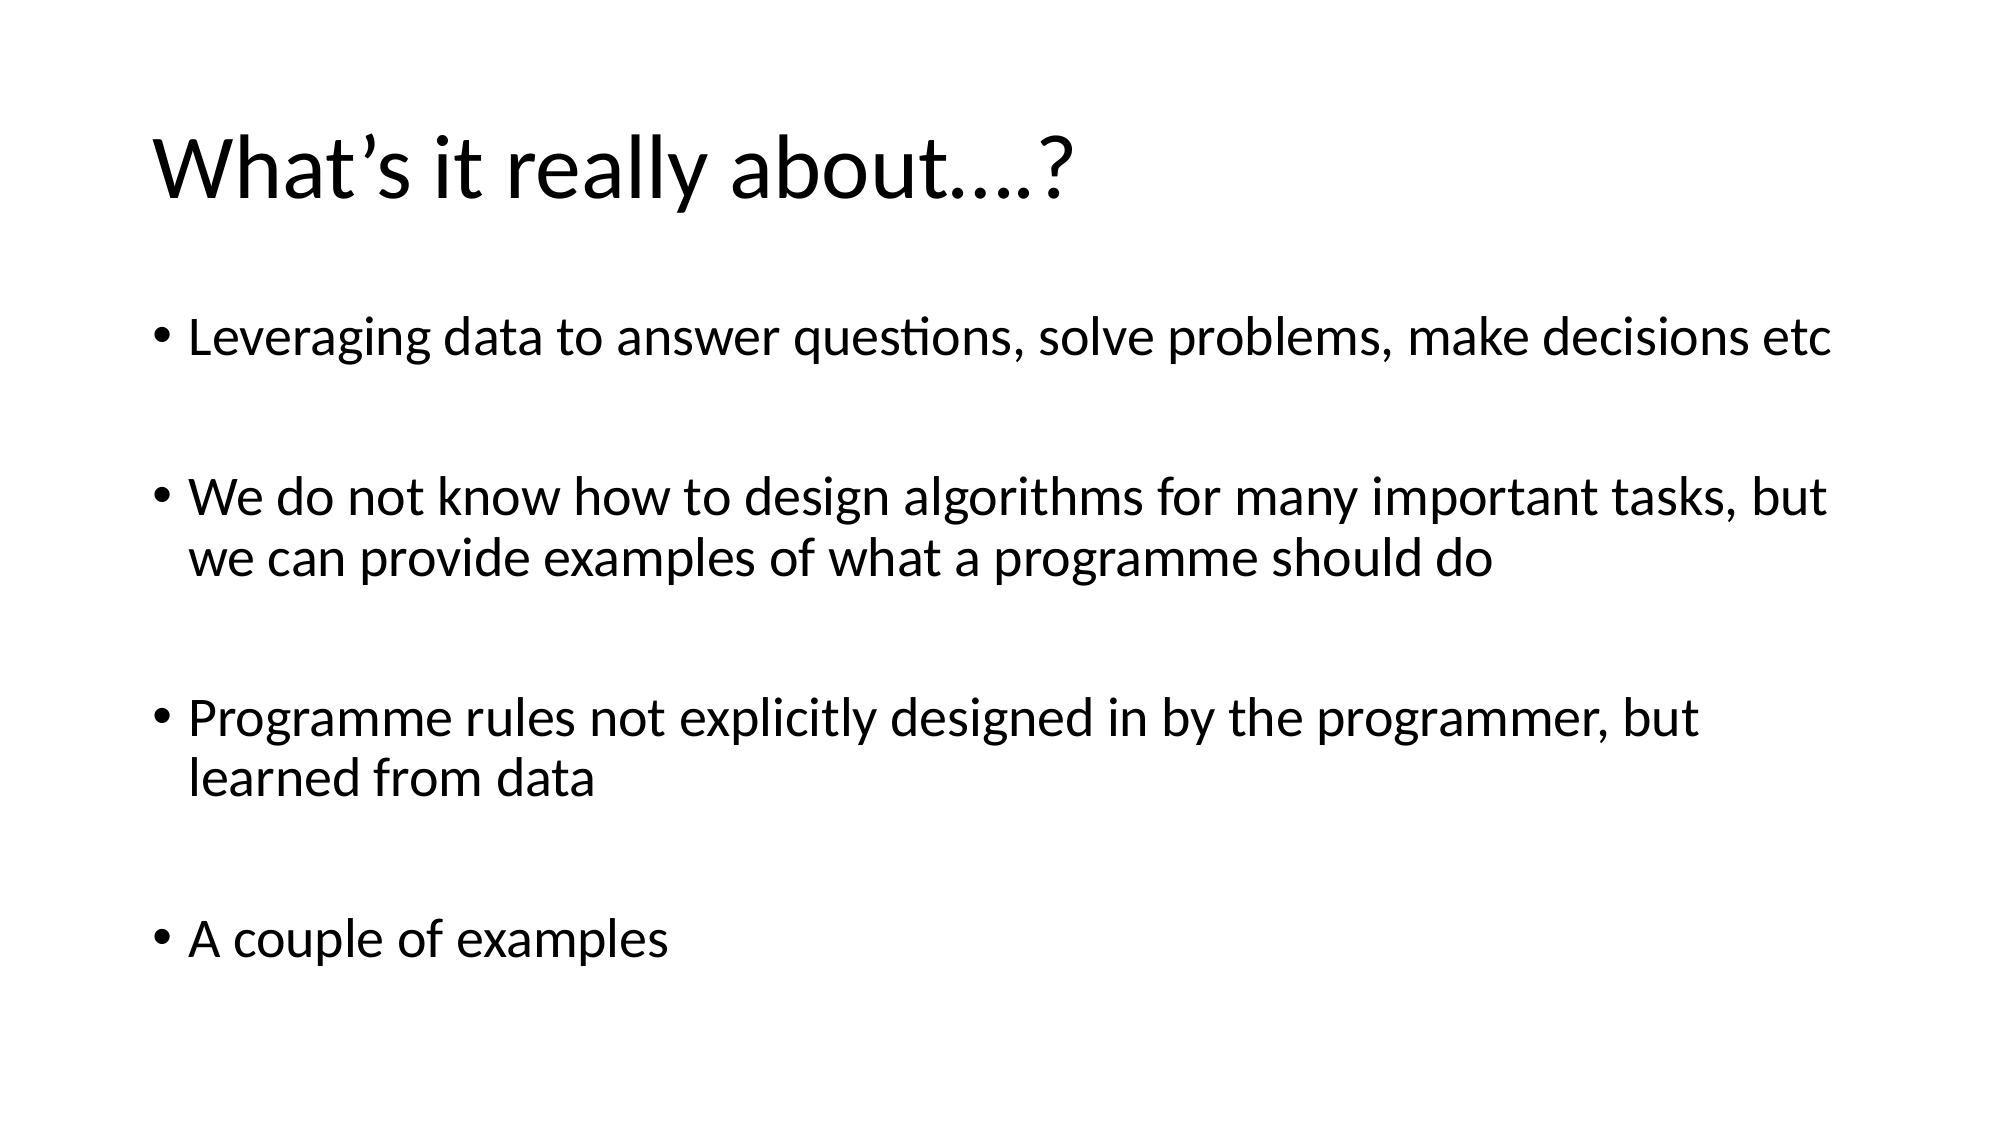

# What’s it really about….?
Leveraging data to answer questions, solve problems, make decisions etc

We do not know how to design algorithms for many important tasks, but we can provide examples of what a programme should do

Programme rules not explicitly designed in by the programmer, but learned from data

A couple of examples